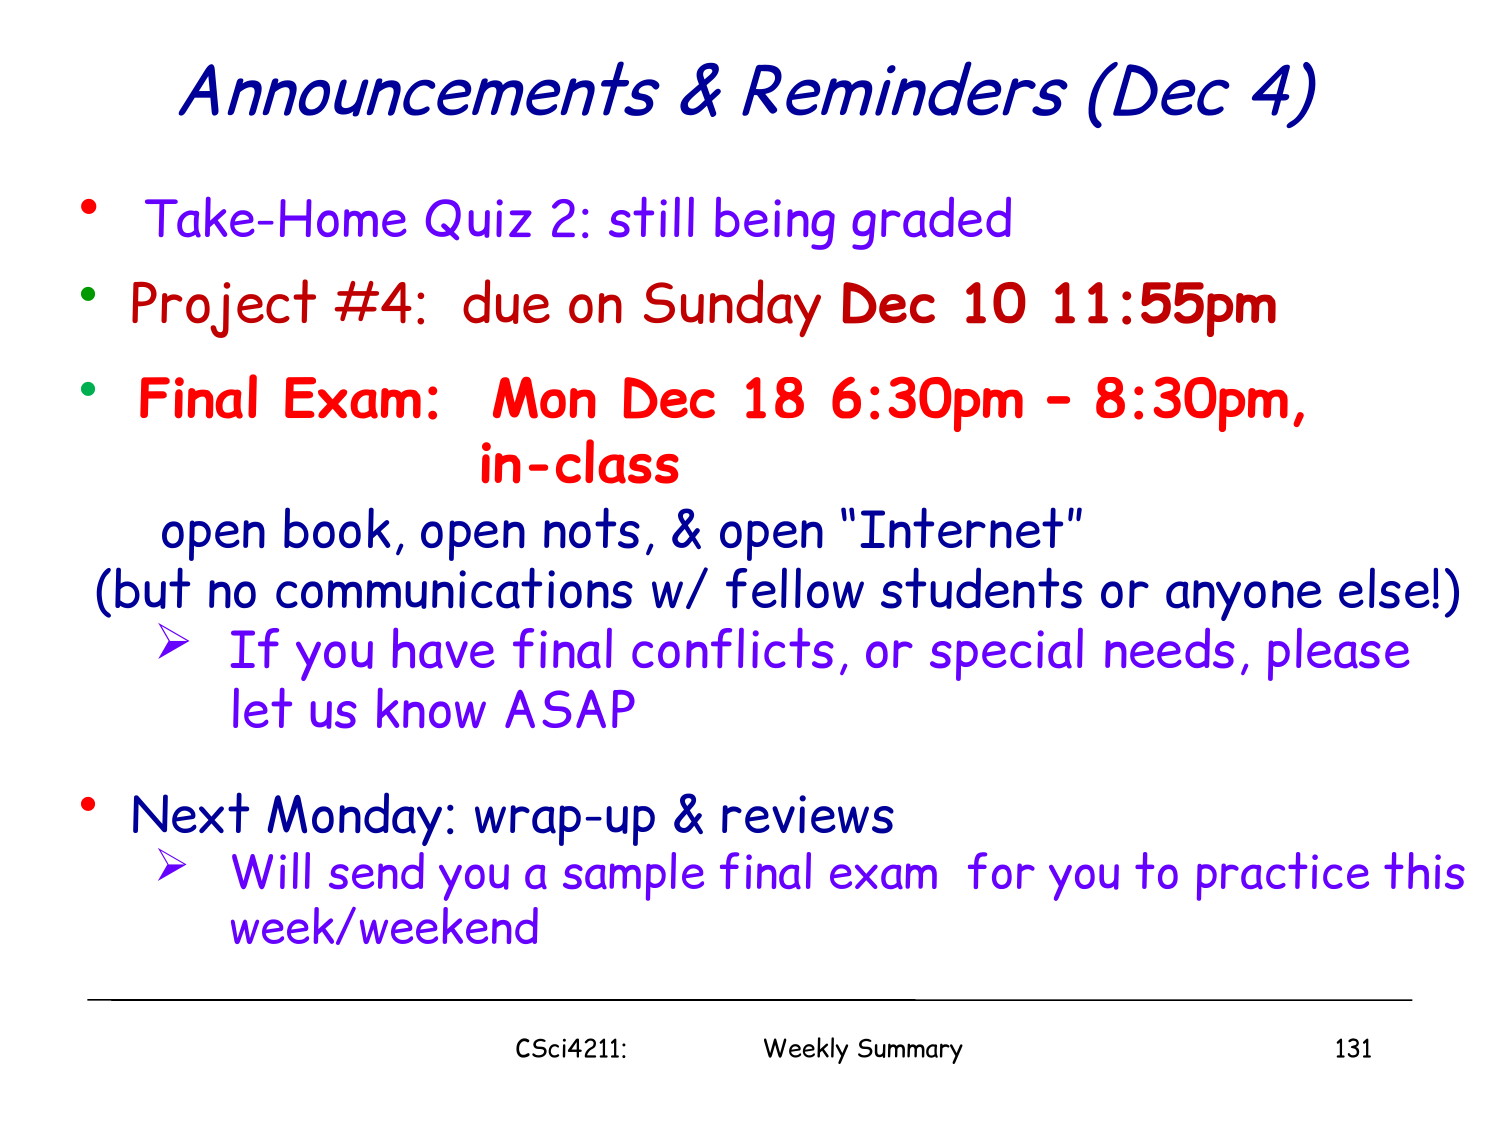

# Announcements & Reminders (Dec 4)

   Take-Home Quiz 2: still being graded

 Project #4:  due on Sunday Dec 10 11:55pm

 Final Exam:  Mon Dec 18 6:30pm – 8:30pm,
                 in-class
     open book, open nots, & open “Internet”
 (but no communications w/ fellow students or anyone else!)
If you have final conflicts, or special needs, please let us know ASAP

 Next Monday: wrap-up & reviews
Will send you a sample final exam  for you to practice this week/weekend
CSci4211:                  Weekly Summary
131